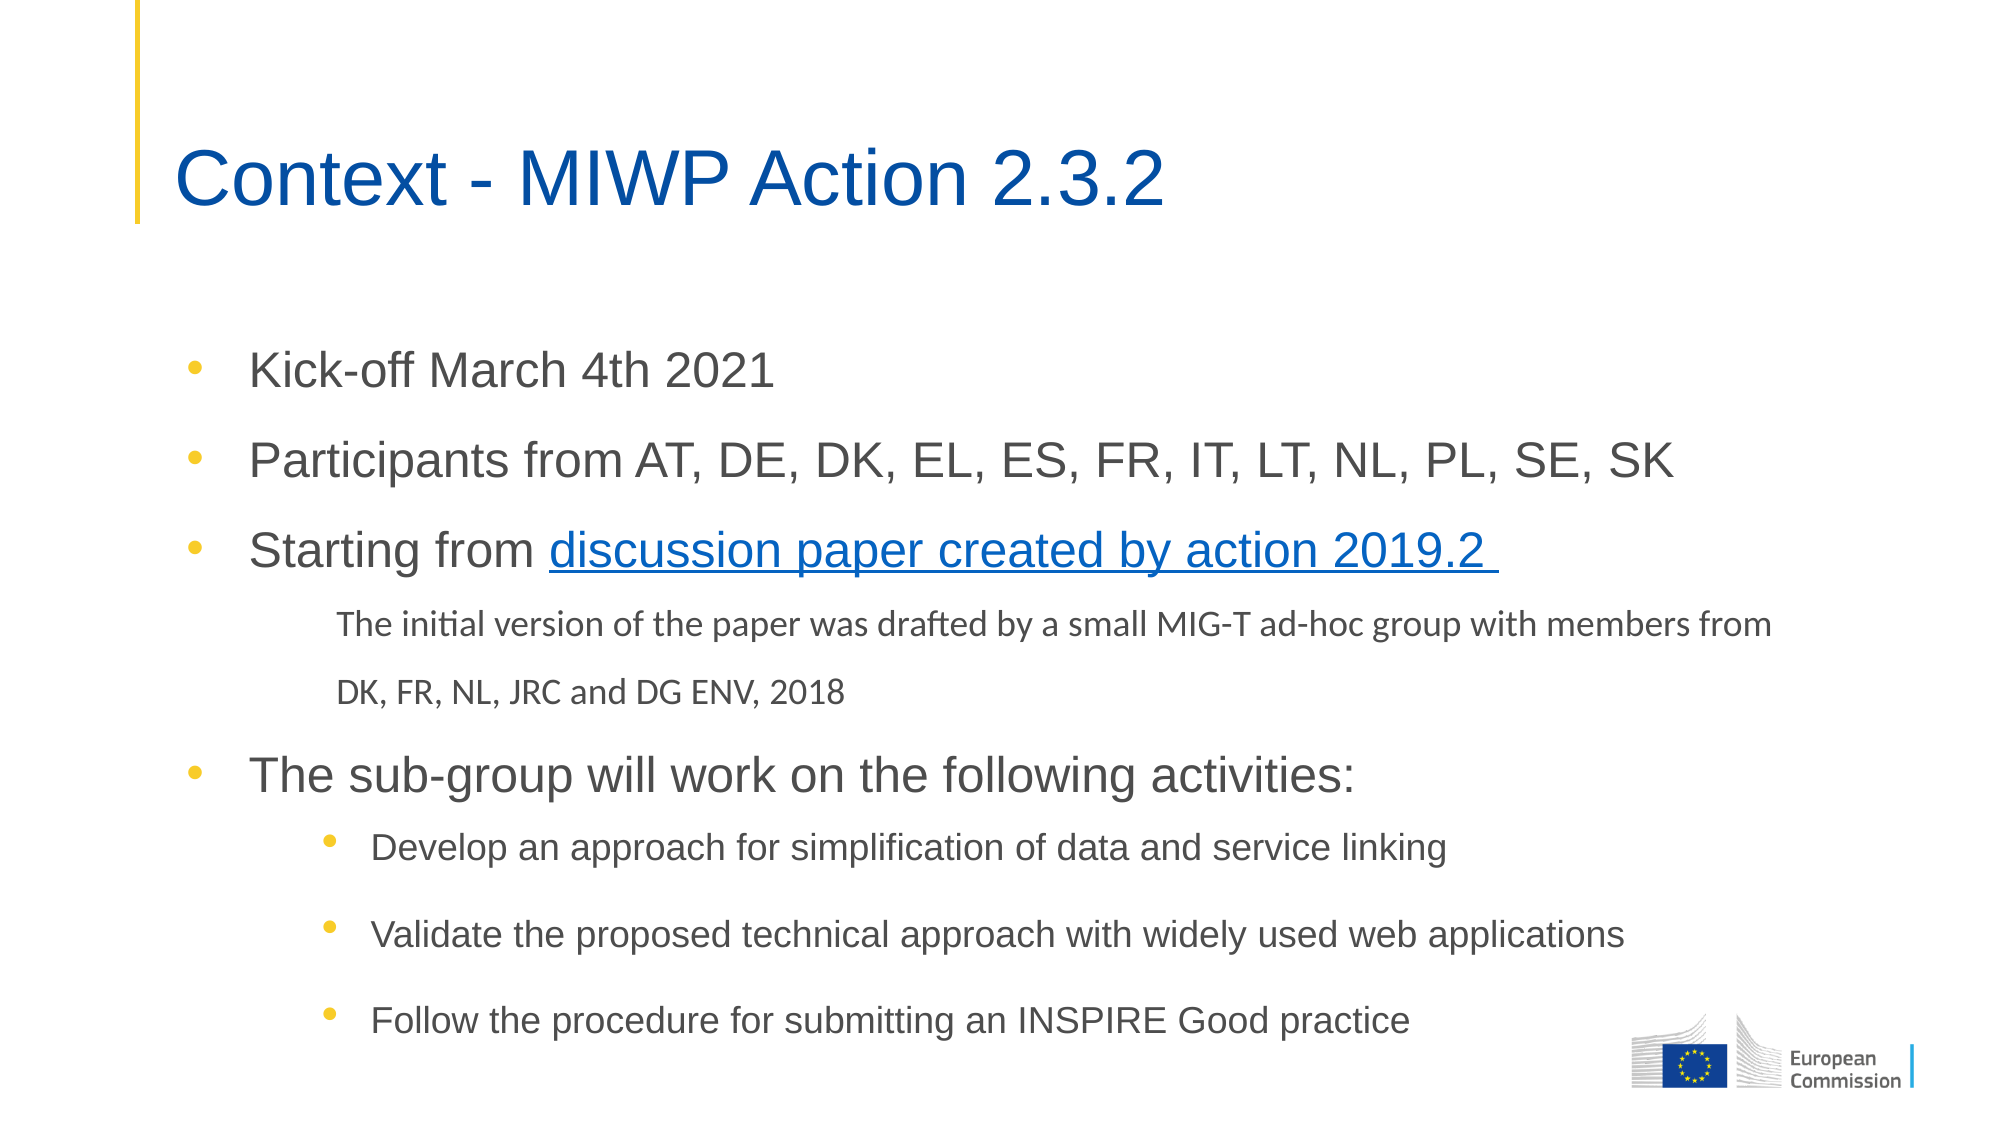

# Context - MIWP Action 2.3.2
Kick-off March 4th 2021
Participants from AT, DE, DK, EL, ES, FR, IT, LT, NL, PL, SE, SK
Starting from discussion paper created by action 2019.2
	The initial version of the paper was drafted by a small MIG-T ad-hoc group with members from 	DK, FR, NL, JRC and DG ENV, 2018
The sub-group will work on the following activities:
Develop an approach for simplification of data and service linking
Validate the proposed technical approach with widely used web applications
Follow the procedure for submitting an INSPIRE Good practice